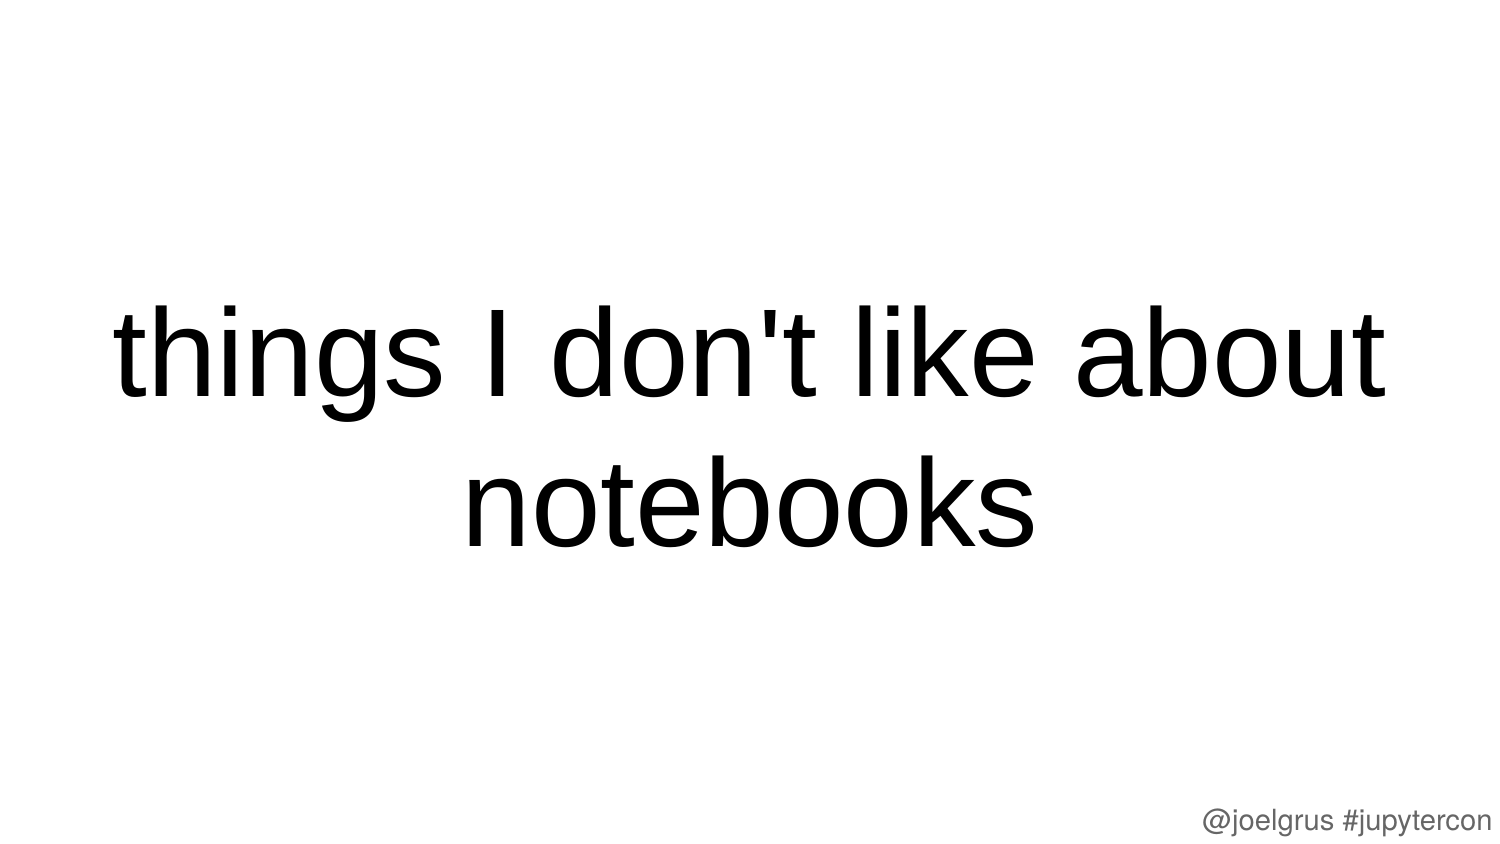

# things I don't like about notebooks
@joelgrus #jupytercon